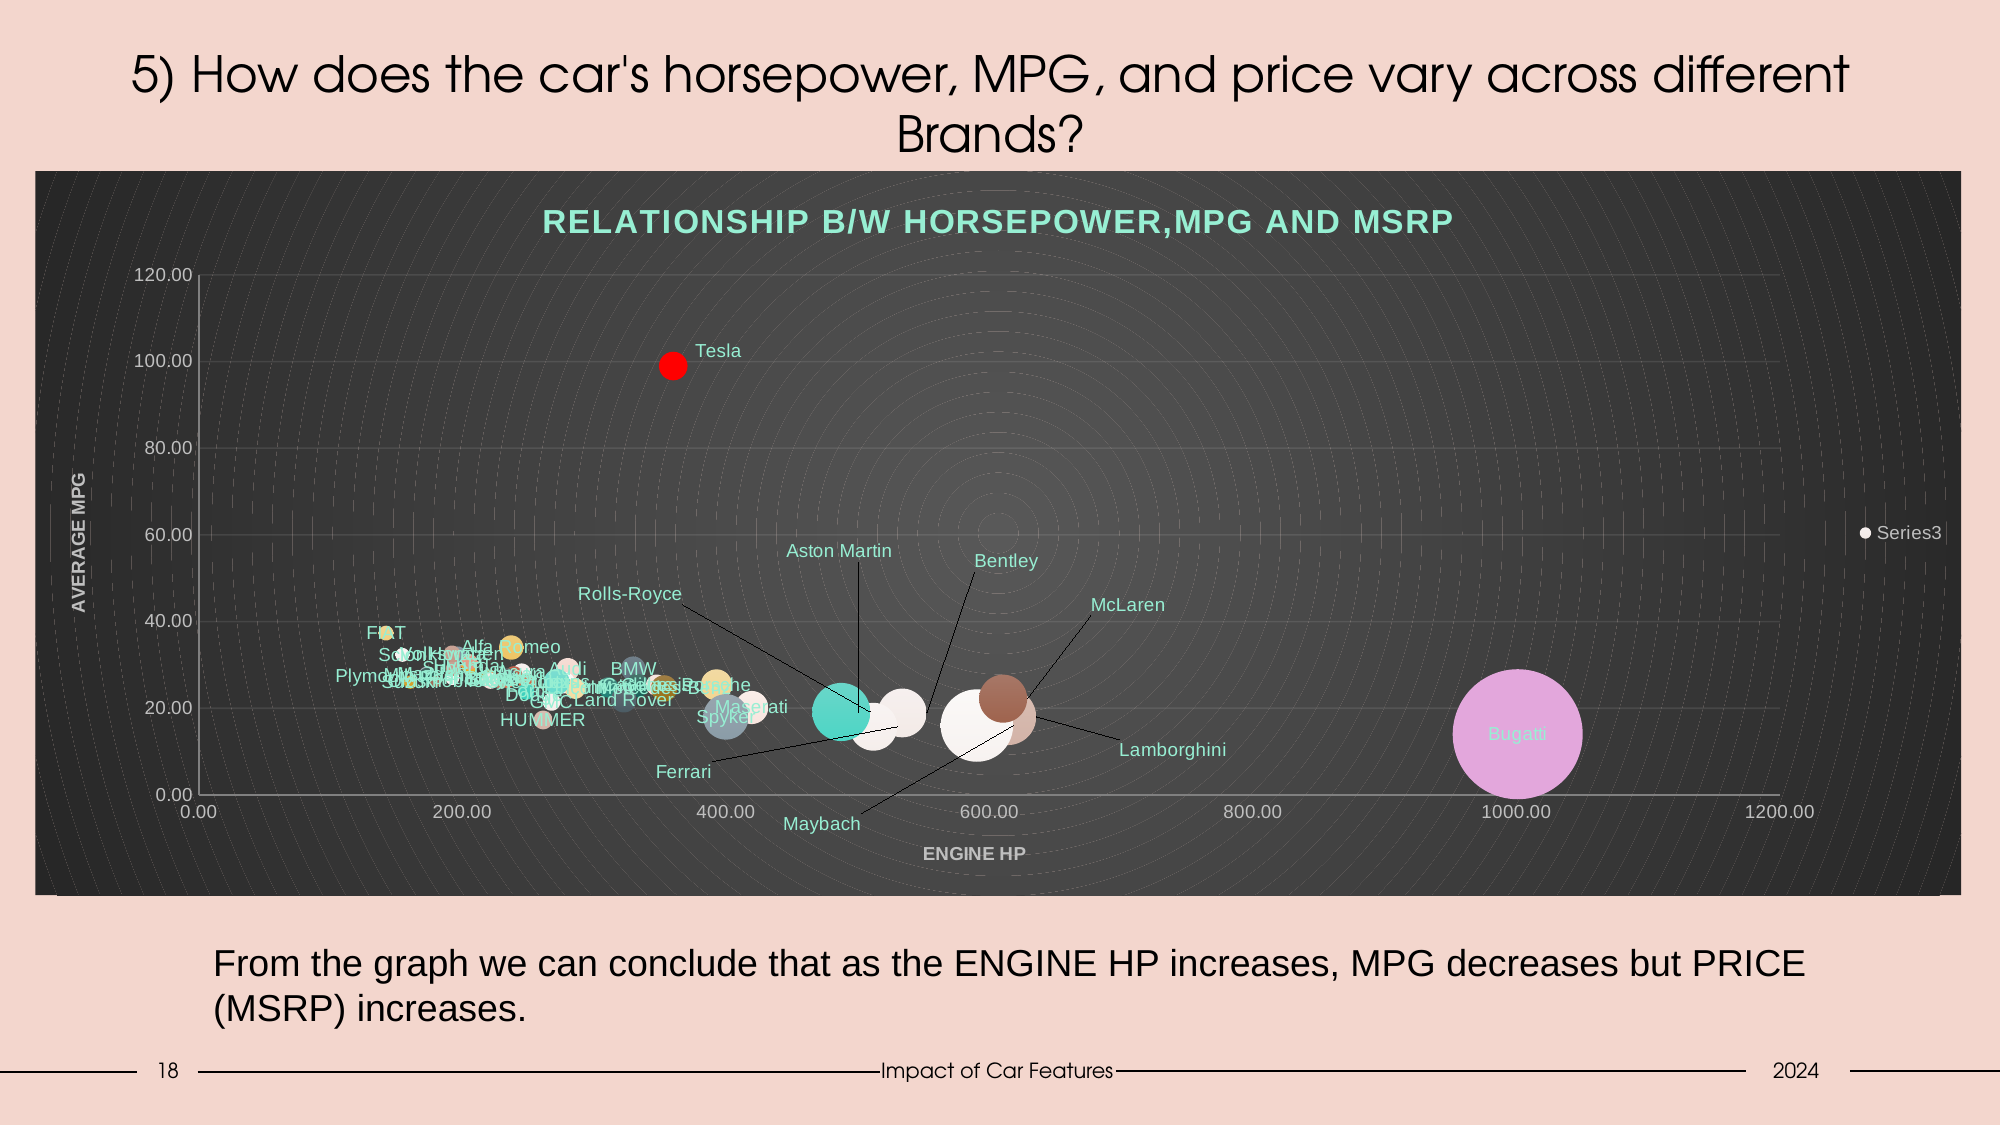

# 5) How does the car's horsepower, MPG, and price vary across different Brands?

### Chart: RELATIONSHIP B/W HORSEPOWER,MPG AND MSRP

| Category | Row Labels |
|---|---|
From the graph we can conclude that as the ENGINE HP increases, MPG decreases but PRICE (MSRP) increases.
18
Impact of Car Features
2024